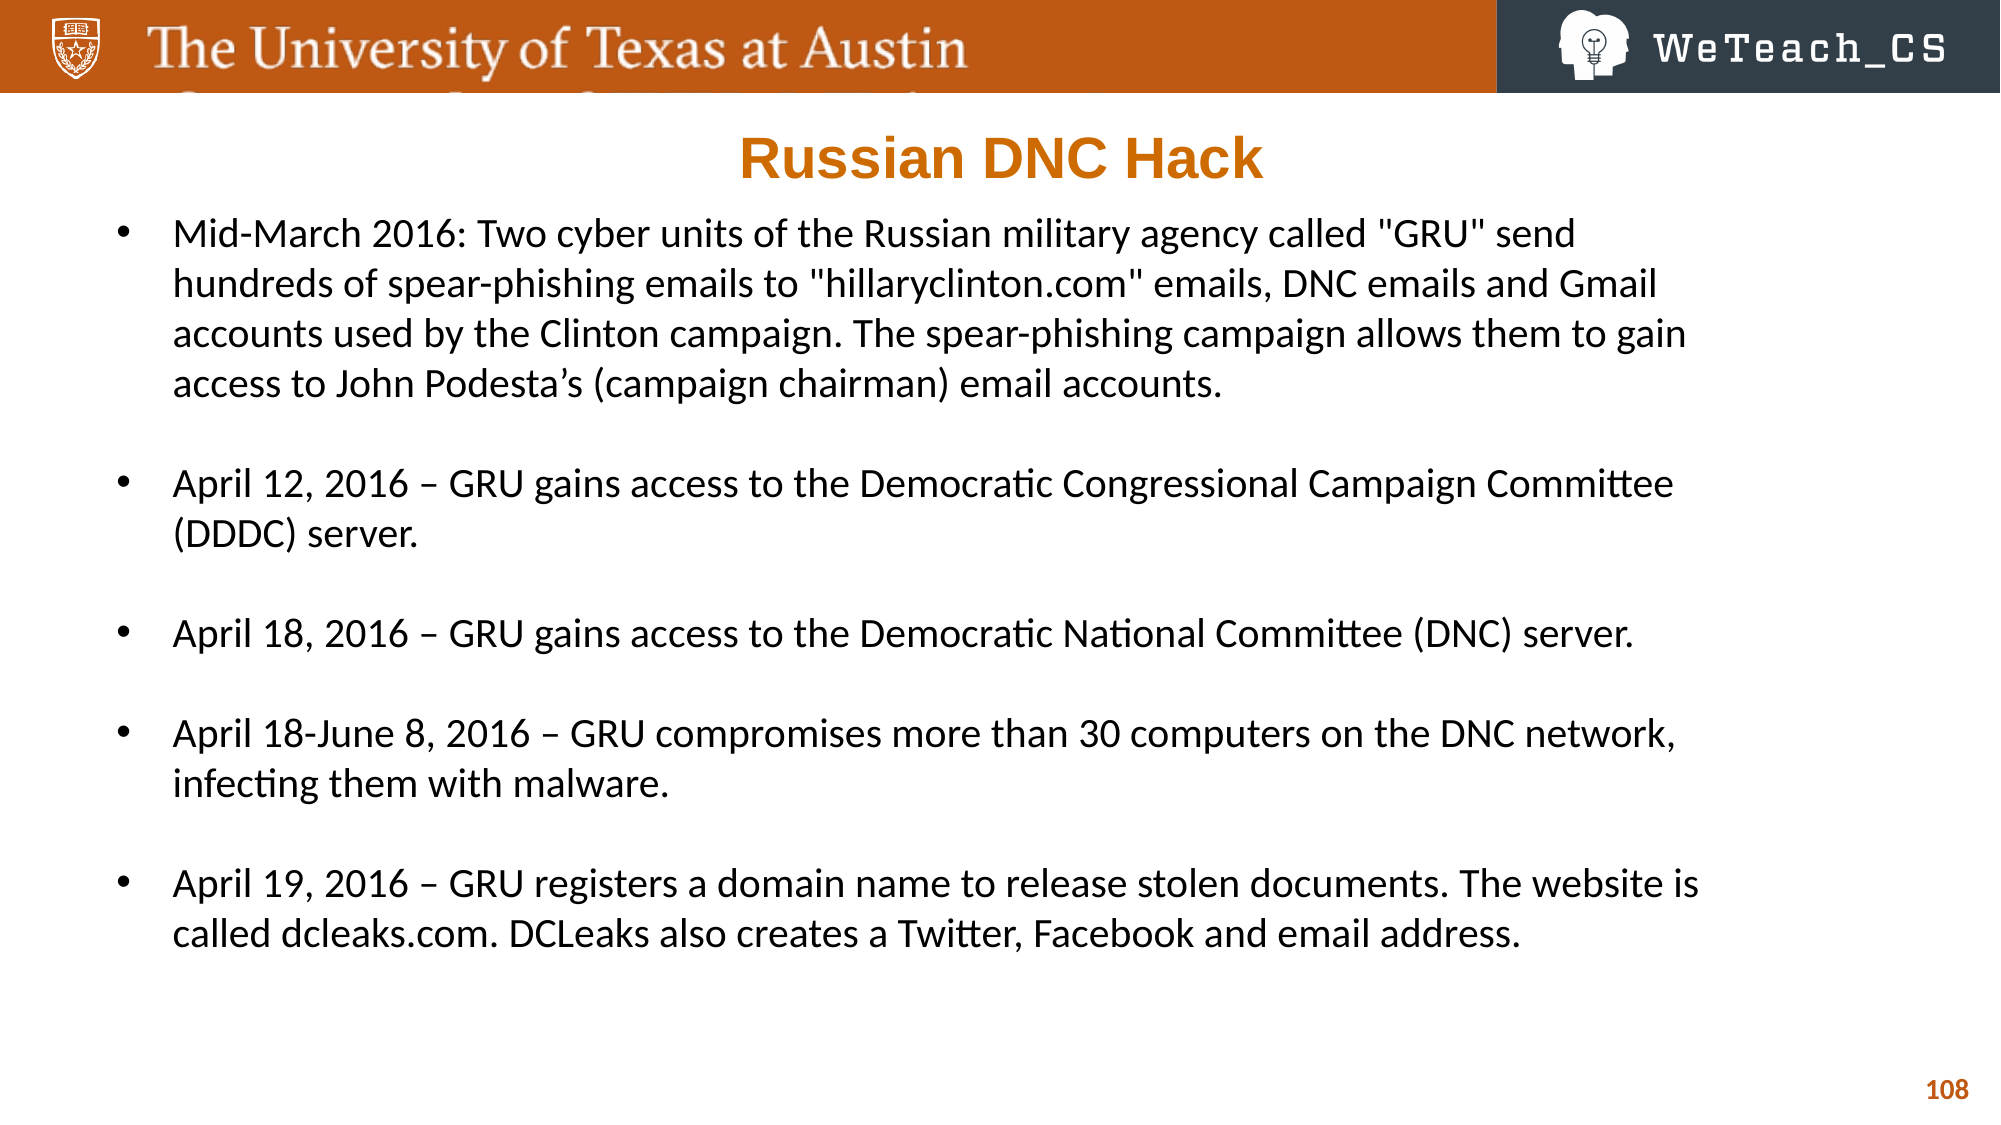

Russian DNC Hack
Mid-March 2016: Two cyber units of the Russian military agency called "GRU" send hundreds of spear-phishing emails to "hillaryclinton.com" emails, DNC emails and Gmail accounts used by the Clinton campaign. The spear-phishing campaign allows them to gain access to John Podesta’s (campaign chairman) email accounts.

April 12, 2016 – GRU gains access to the Democratic Congressional Campaign Committee (DDDC) server.

April 18, 2016 – GRU gains access to the Democratic National Committee (DNC) server.

April 18-June 8, 2016 – GRU compromises more than 30 computers on the DNC network, infecting them with malware.

April 19, 2016 – GRU registers a domain name to release stolen documents. The website is called dcleaks.com. DCLeaks also creates a Twitter, Facebook and email address.